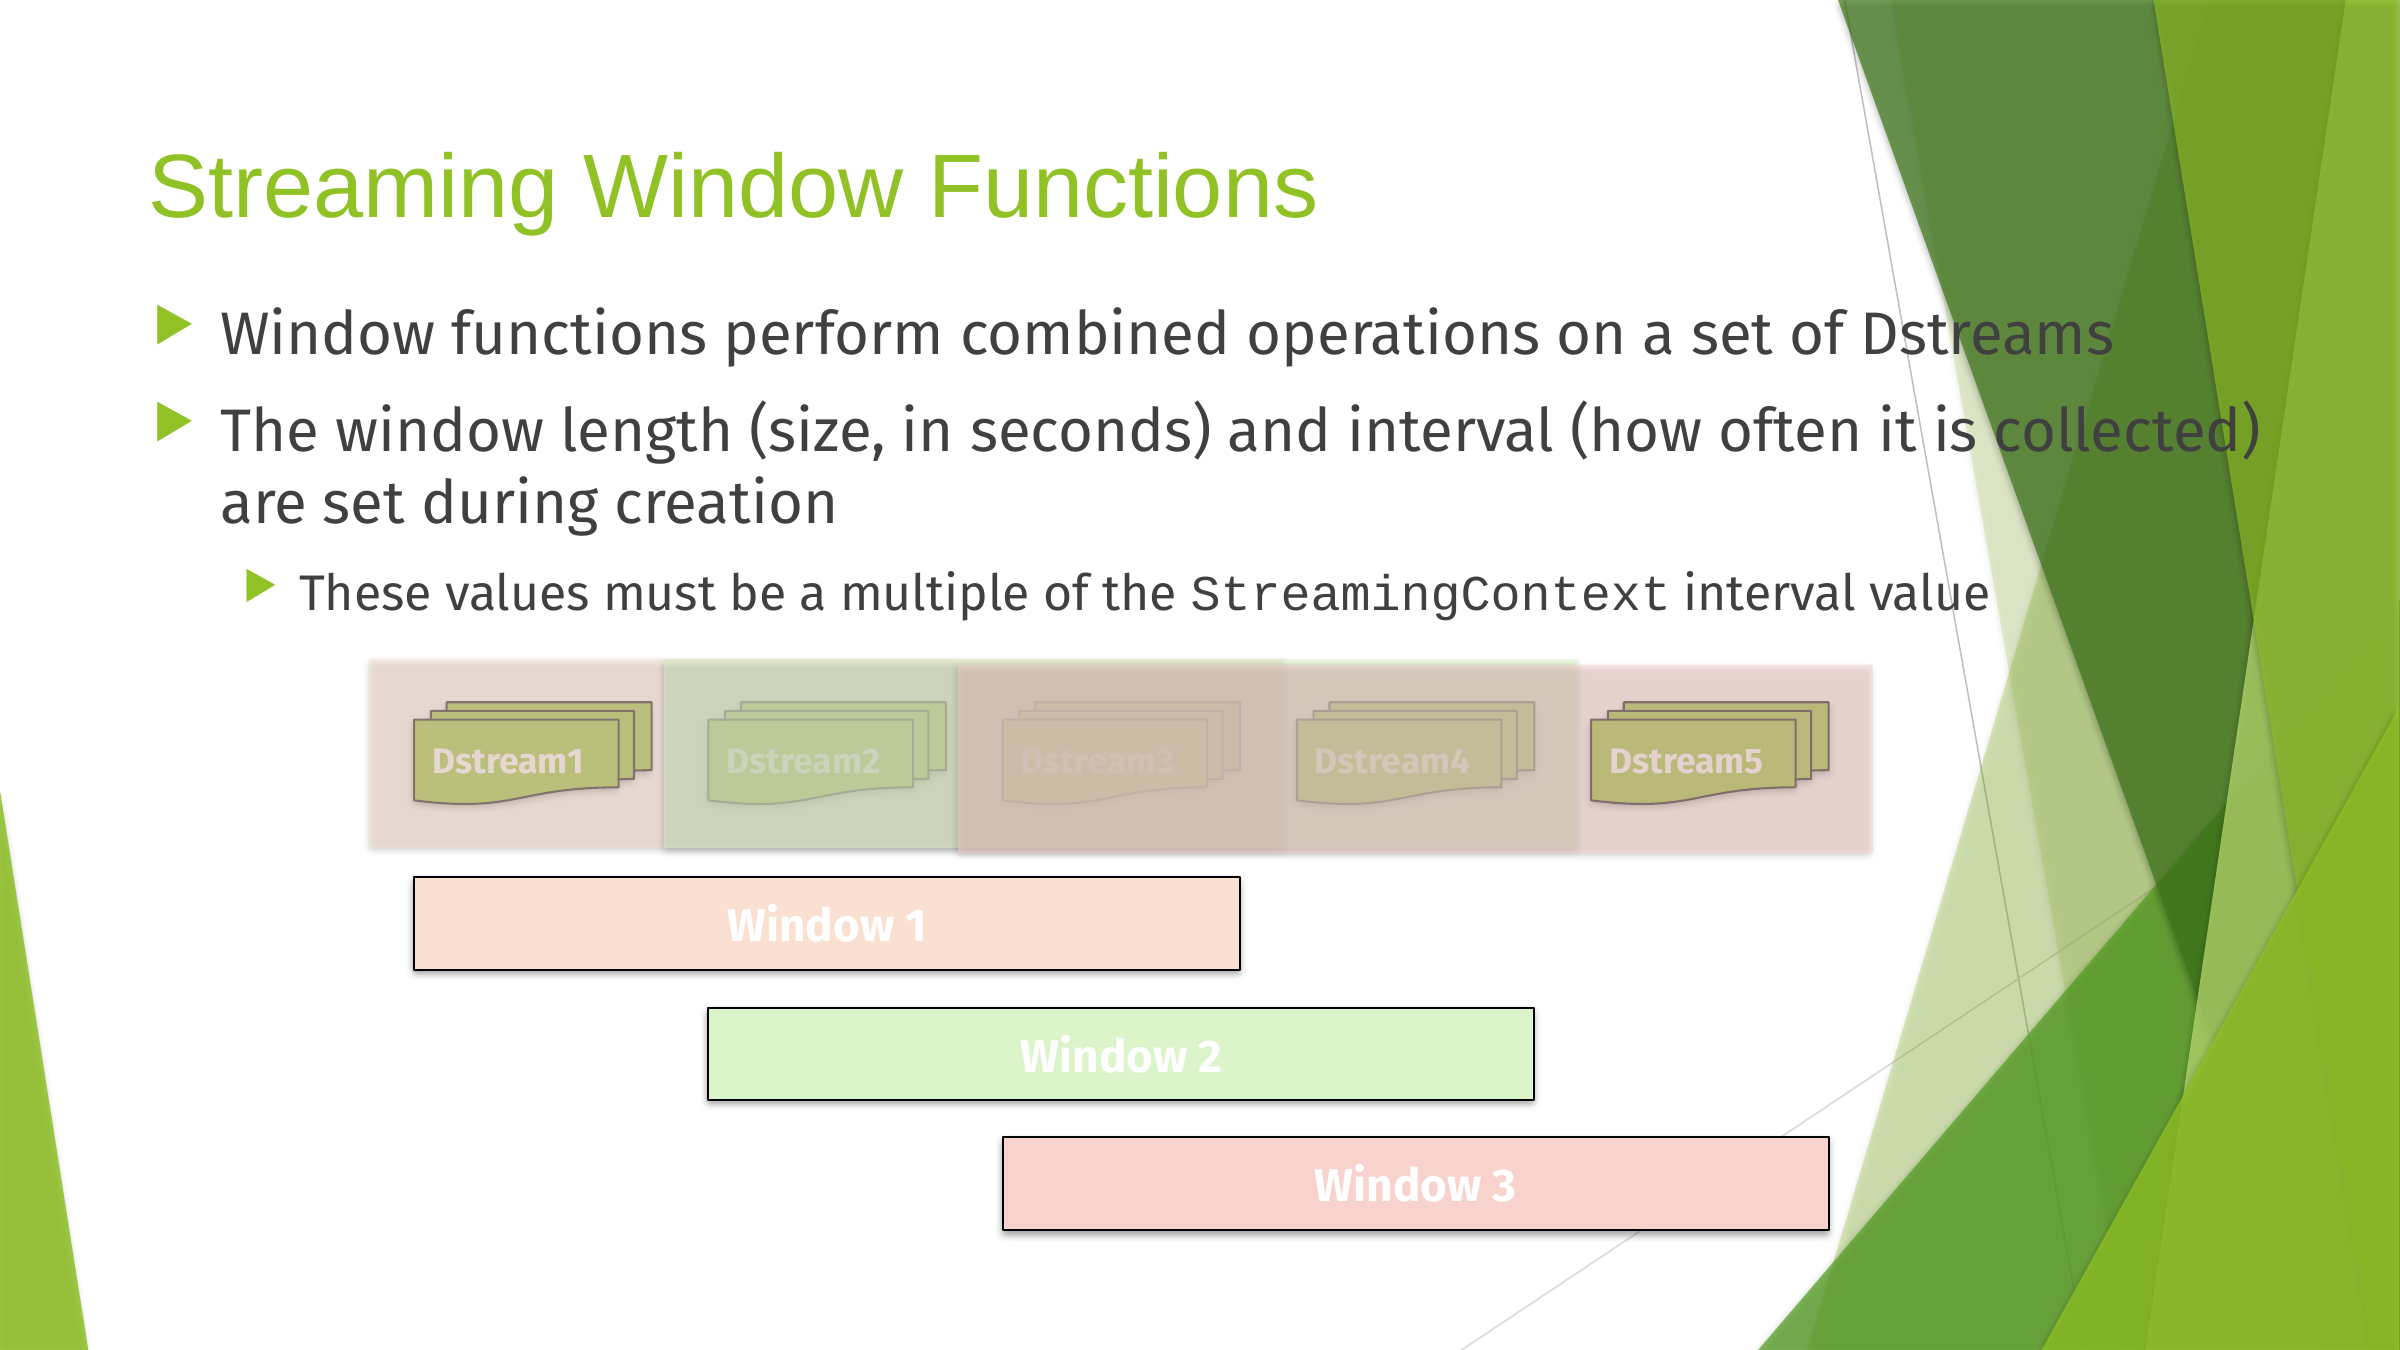

# Streaming Window Functions
Window functions perform combined operations on a set of Dstreams
The window length (size, in seconds) and interval (how often it is collected) are set during creation
These values must be a multiple of the StreamingContext interval value

Dstream5
Dstream3
Dstream1
Dstream2
Dstream4
Window 1
Window 2
Window 3